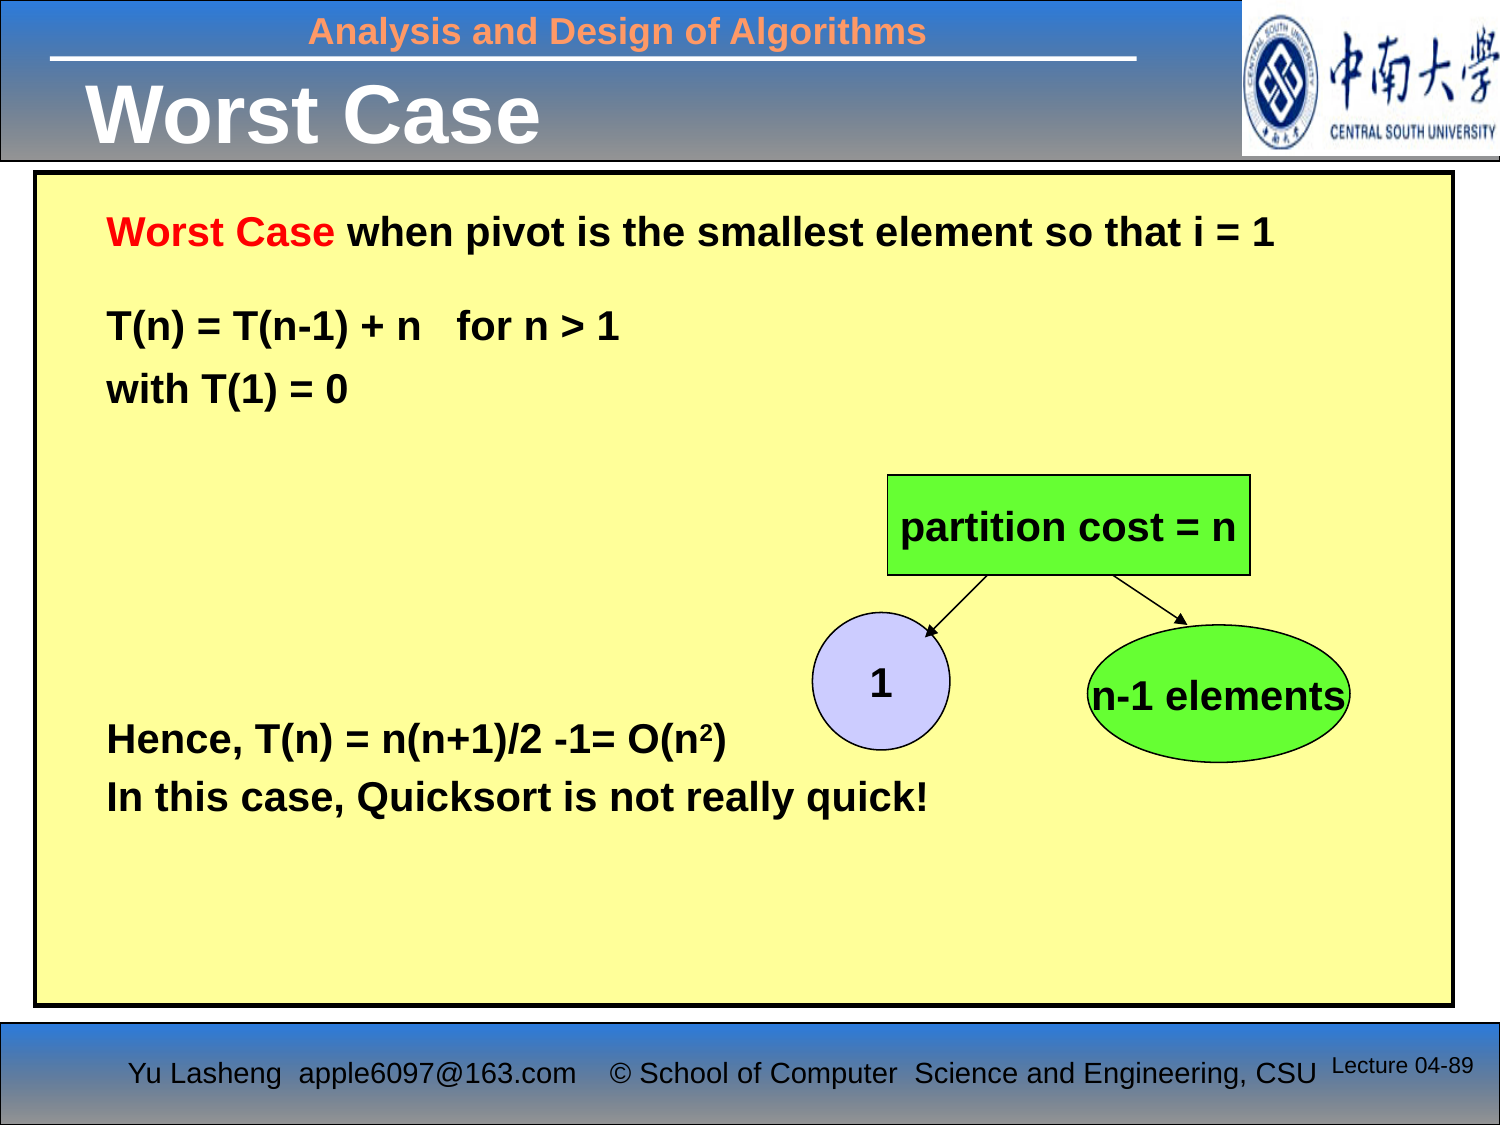

# Worst Case
	Worst Case when pivot is the smallest element so that i = 1
	T(n) = T(n-1) + n   for n > 1
	with T(1) = 0

	Hence, T(n) = n(n+1)/2 -1= O(n2)
	In this case, Quicksort is not really quick!
partition cost = n

1
n-1 elements
Lecture 04-89